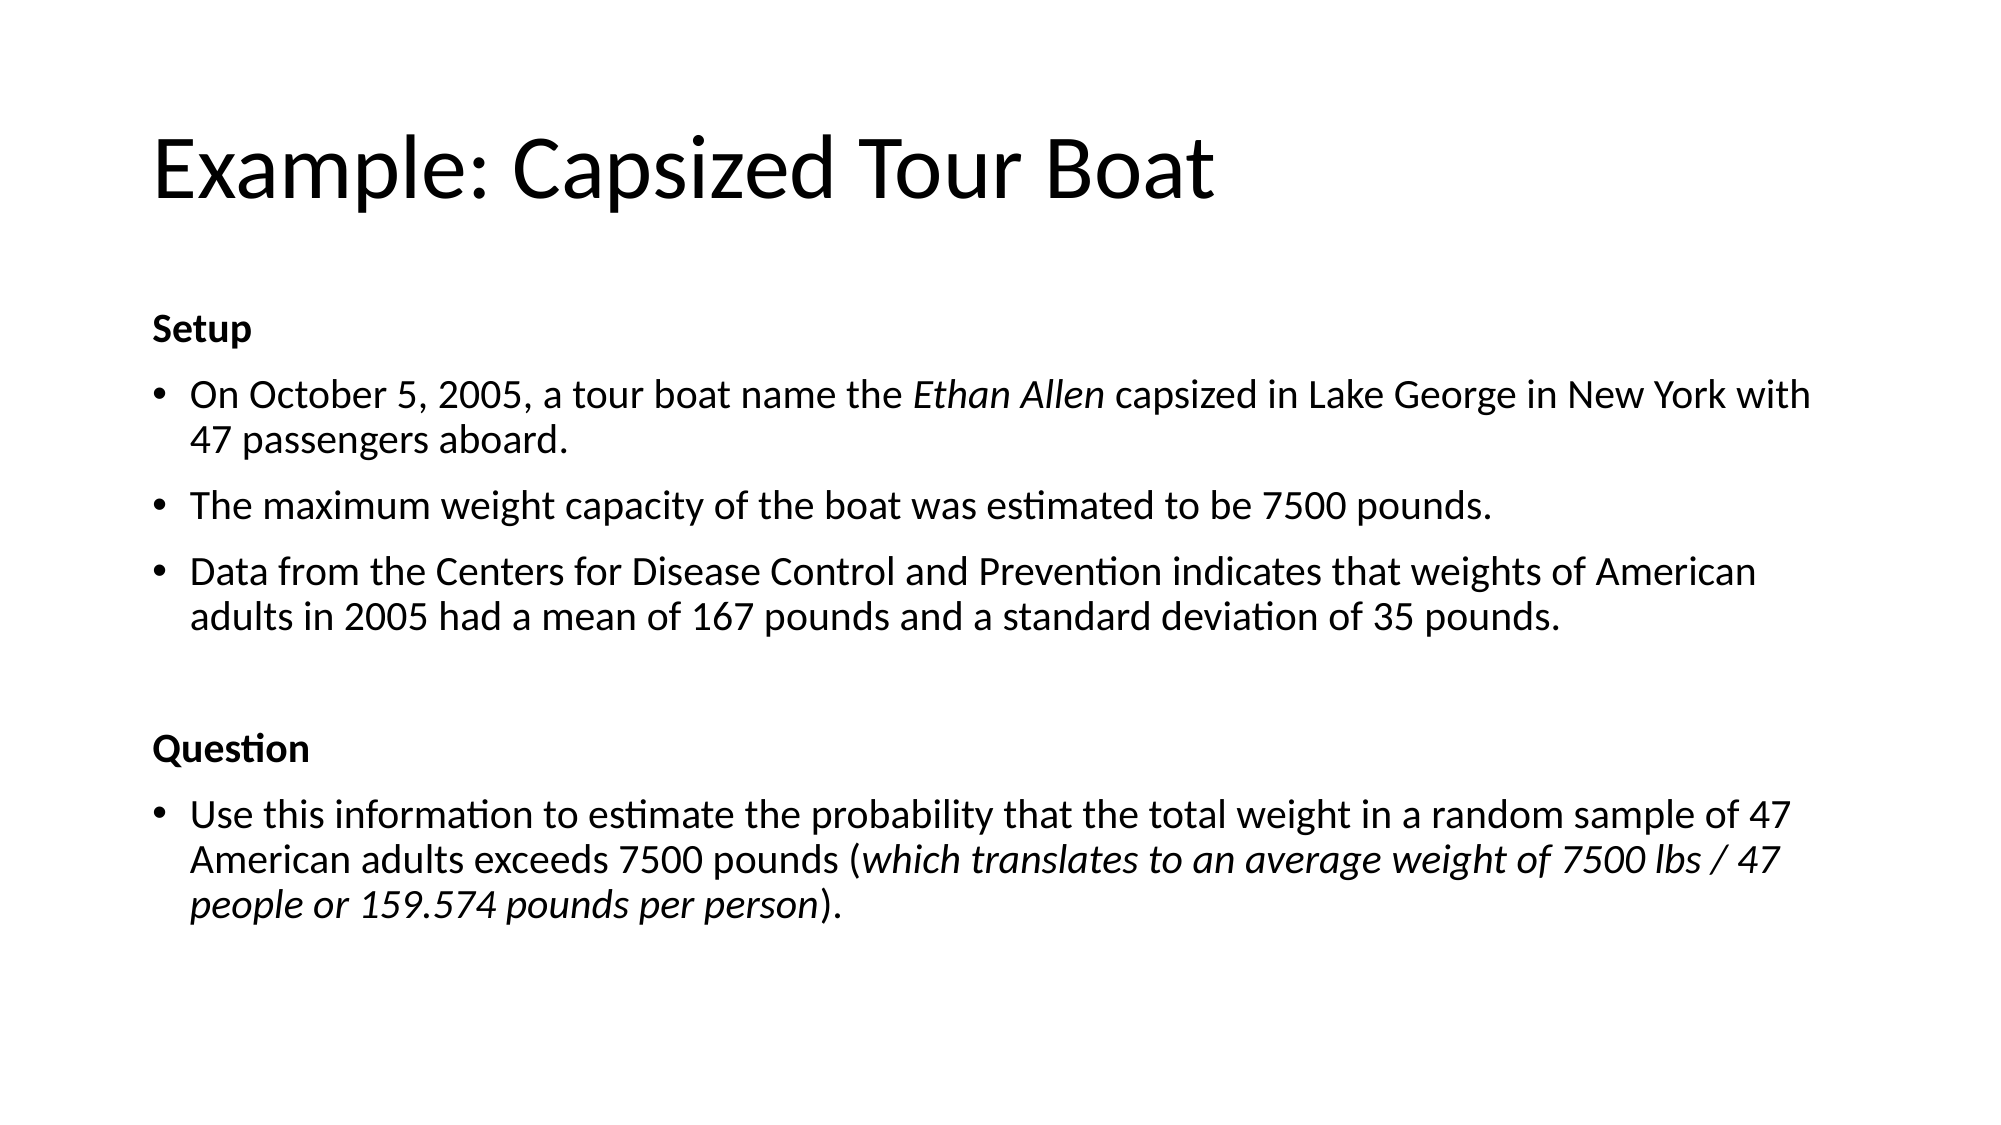

# Example: Capsized Tour Boat
Setup
On October 5, 2005, a tour boat name the Ethan Allen capsized in Lake George in New York with 47 passengers aboard.
The maximum weight capacity of the boat was estimated to be 7500 pounds.
Data from the Centers for Disease Control and Prevention indicates that weights of American adults in 2005 had a mean of 167 pounds and a standard deviation of 35 pounds.

Question
Use this information to estimate the probability that the total weight in a random sample of 47 American adults exceeds 7500 pounds (which translates to an average weight of 7500 lbs / 47 people or 159.574 pounds per person).